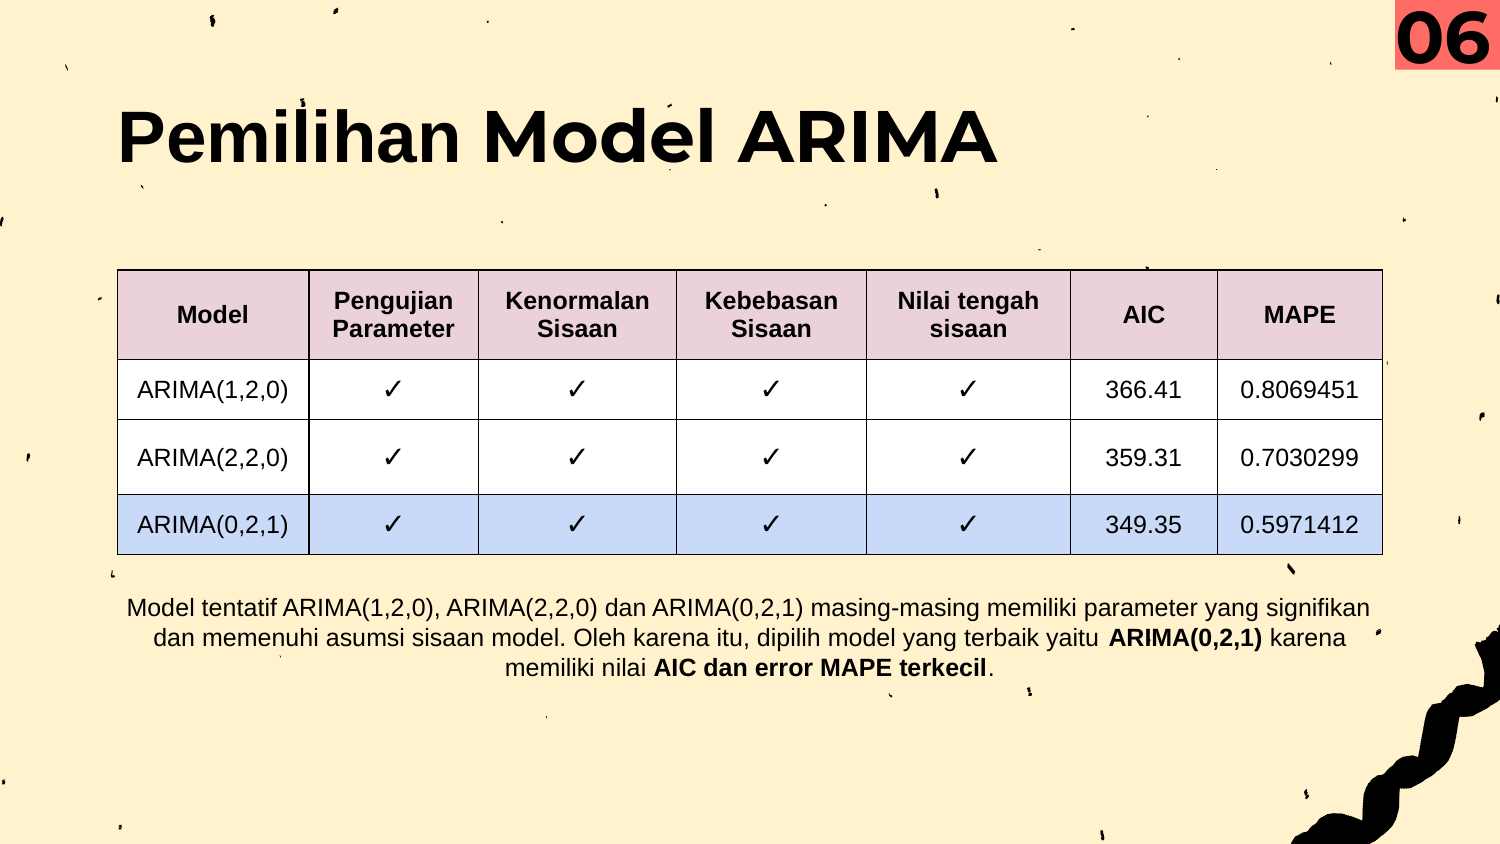

06
# Pemilihan Model ARIMA
| Model | Pengujian Parameter | Kenormalan Sisaan | Kebebasan Sisaan | Nilai tengah sisaan | AIC | MAPE |
| --- | --- | --- | --- | --- | --- | --- |
| ARIMA(1,2,0) | ✓ | ✓ | ✓ | ✓ | 366.41 | 0.8069451 |
| ARIMA(2,2,0) | ✓ | ✓ | ✓ | ✓ | 359.31 | 0.7030299 |
| ARIMA(0,2,1) | ✓ | ✓ | ✓ | ✓ | 349.35 | 0.5971412 |
Model tentatif ARIMA(1,2,0), ARIMA(2,2,0) dan ARIMA(0,2,1) masing-masing memiliki parameter yang signifikan dan memenuhi asumsi sisaan model. Oleh karena itu, dipilih model yang terbaik yaitu ARIMA(0,2,1) karena memiliki nilai AIC dan error MAPE terkecil.